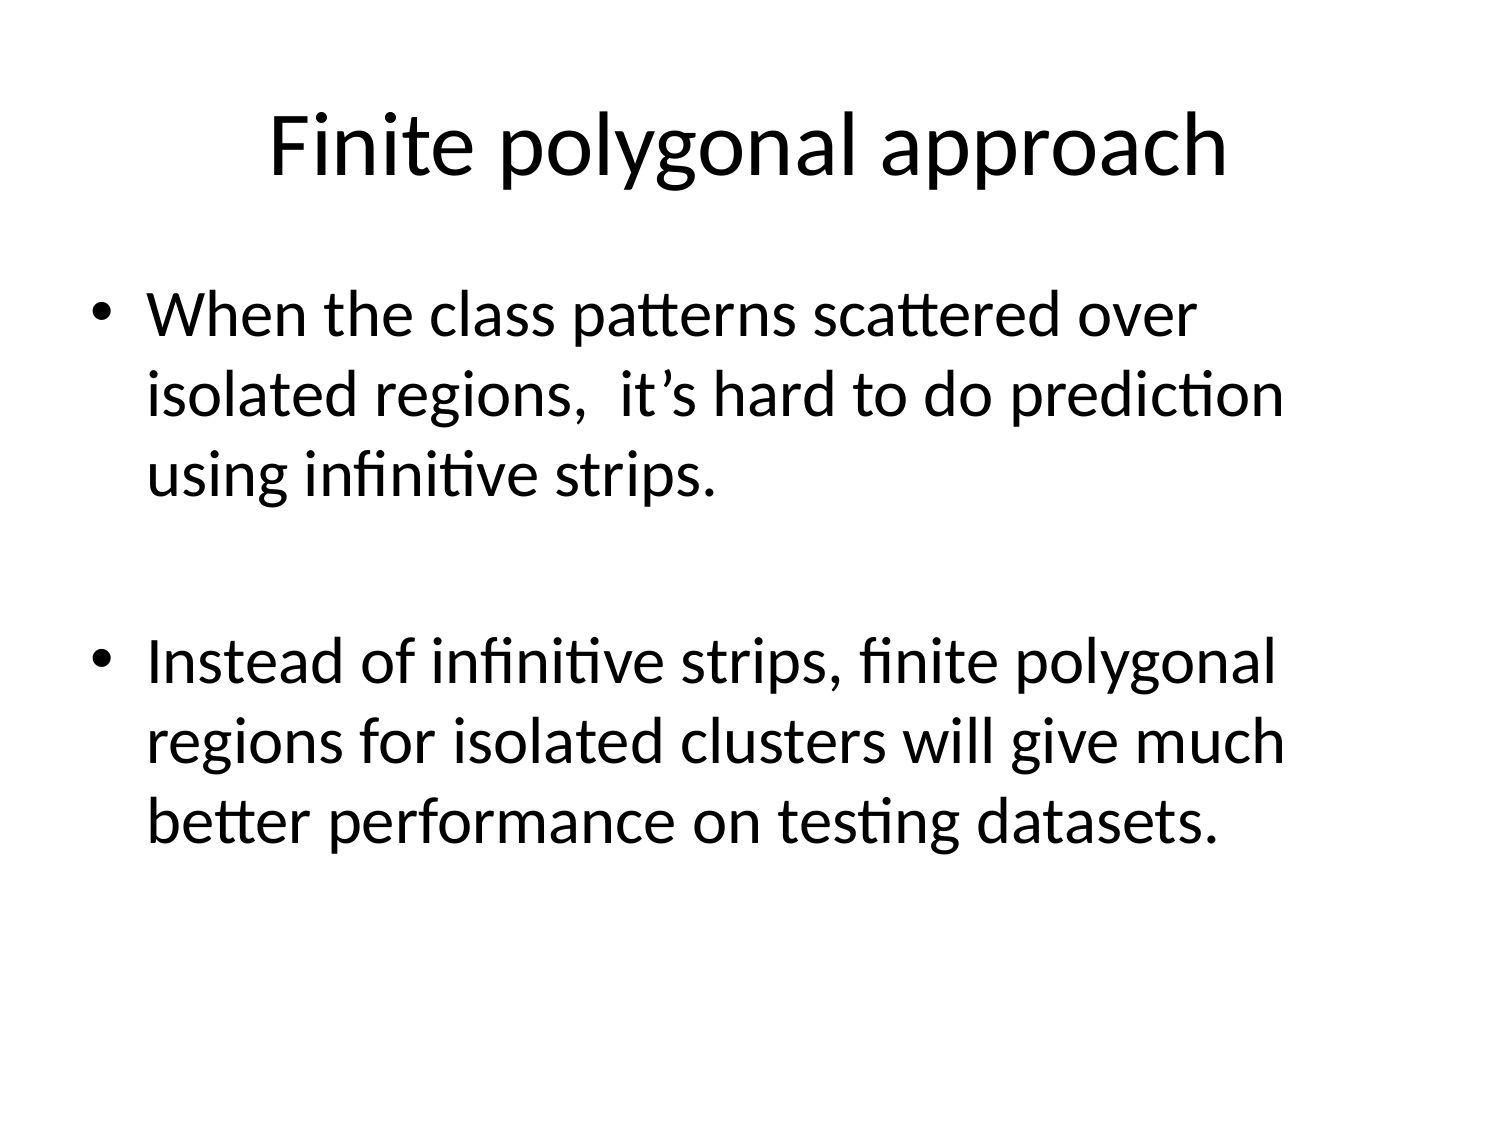

# Finite polygonal approach
When the class patterns scattered over isolated regions,  it’s hard to do prediction using infinitive strips.

Instead of infinitive strips, finite polygonal regions for isolated clusters will give much better performance on testing datasets.